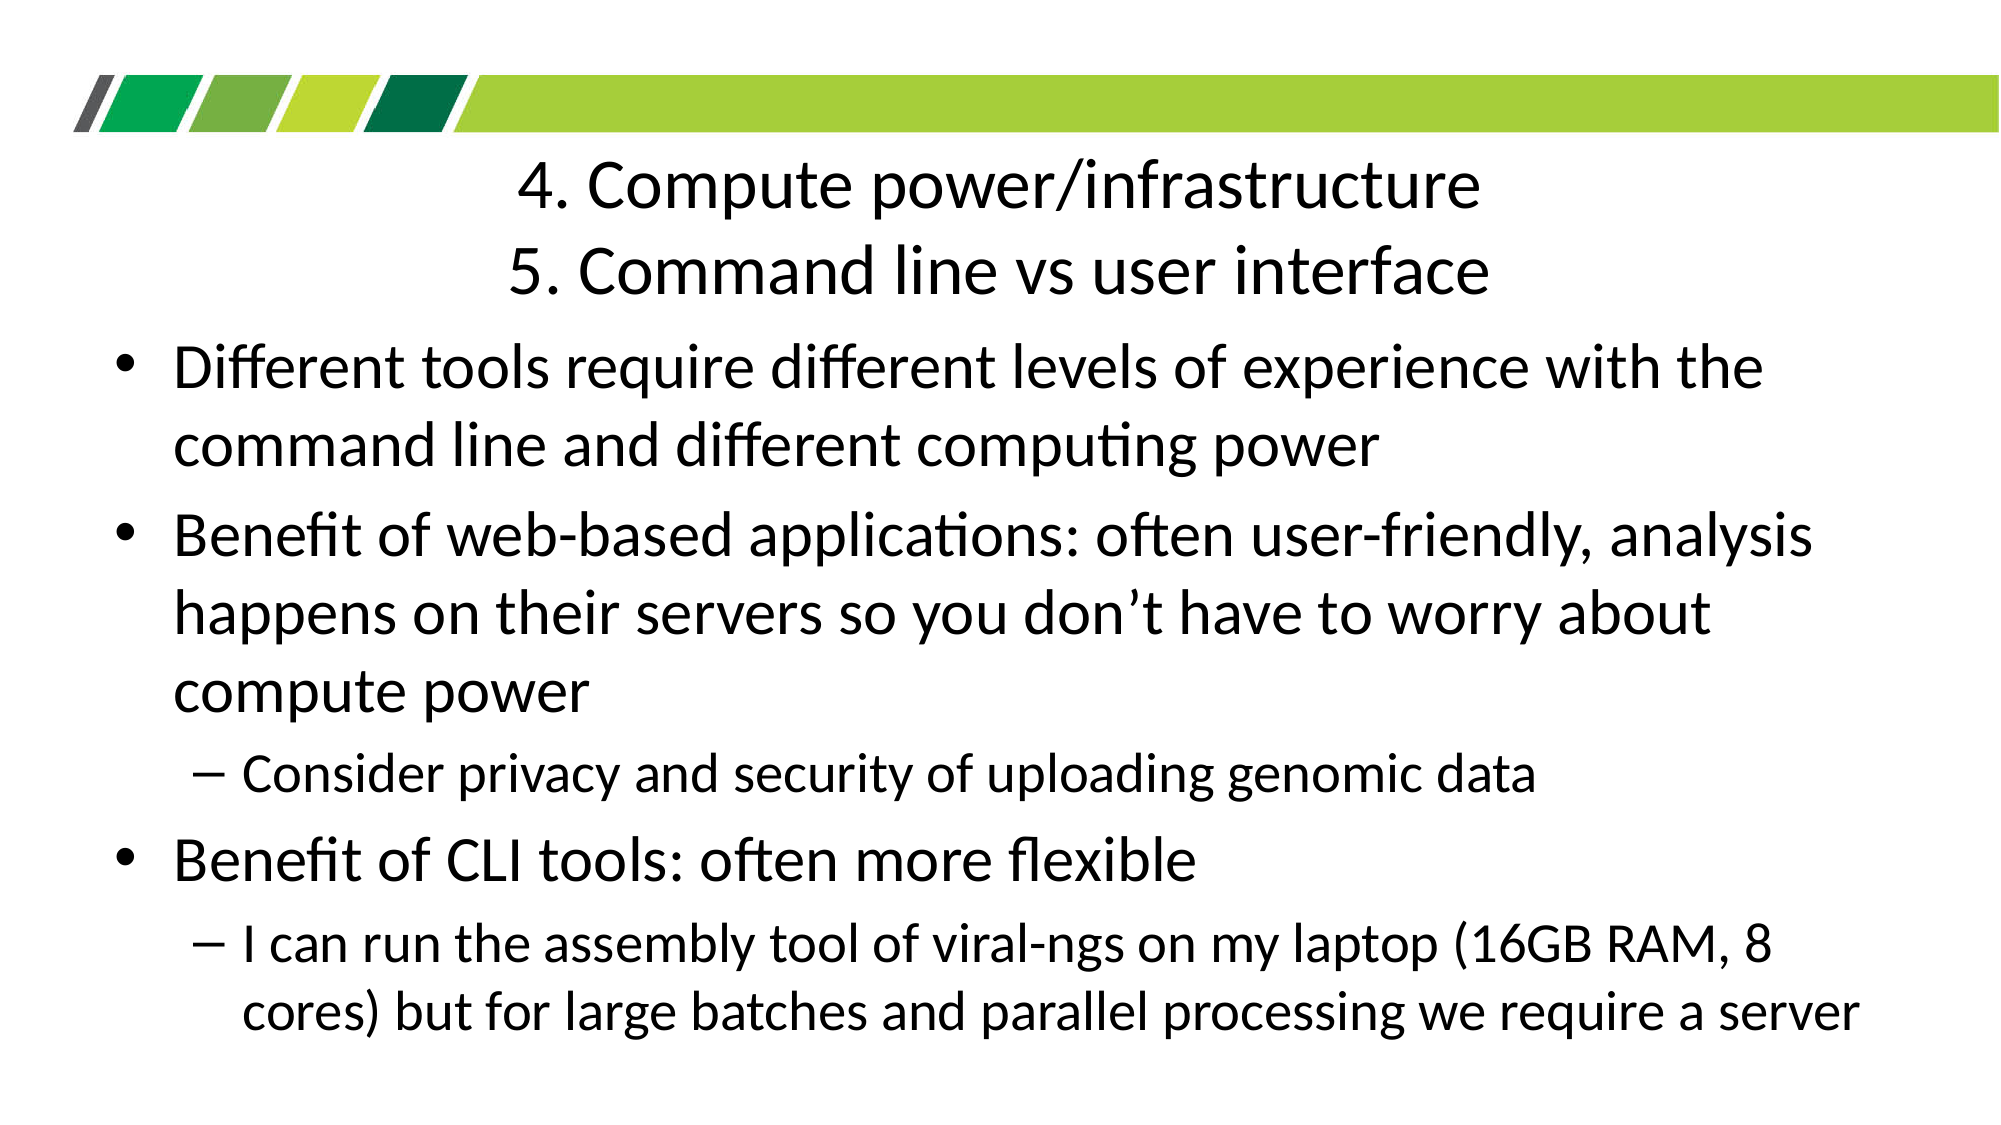

# 4. Compute power/infrastructure 5. Command line vs user interface
Different tools require different levels of experience with the command line and different computing power
Benefit of web-based applications: often user-friendly, analysis happens on their servers so you don’t have to worry about compute power
Consider privacy and security of uploading genomic data
Benefit of CLI tools: often more flexible
I can run the assembly tool of viral-ngs on my laptop (16GB RAM, 8 cores) but for large batches and parallel processing we require a server